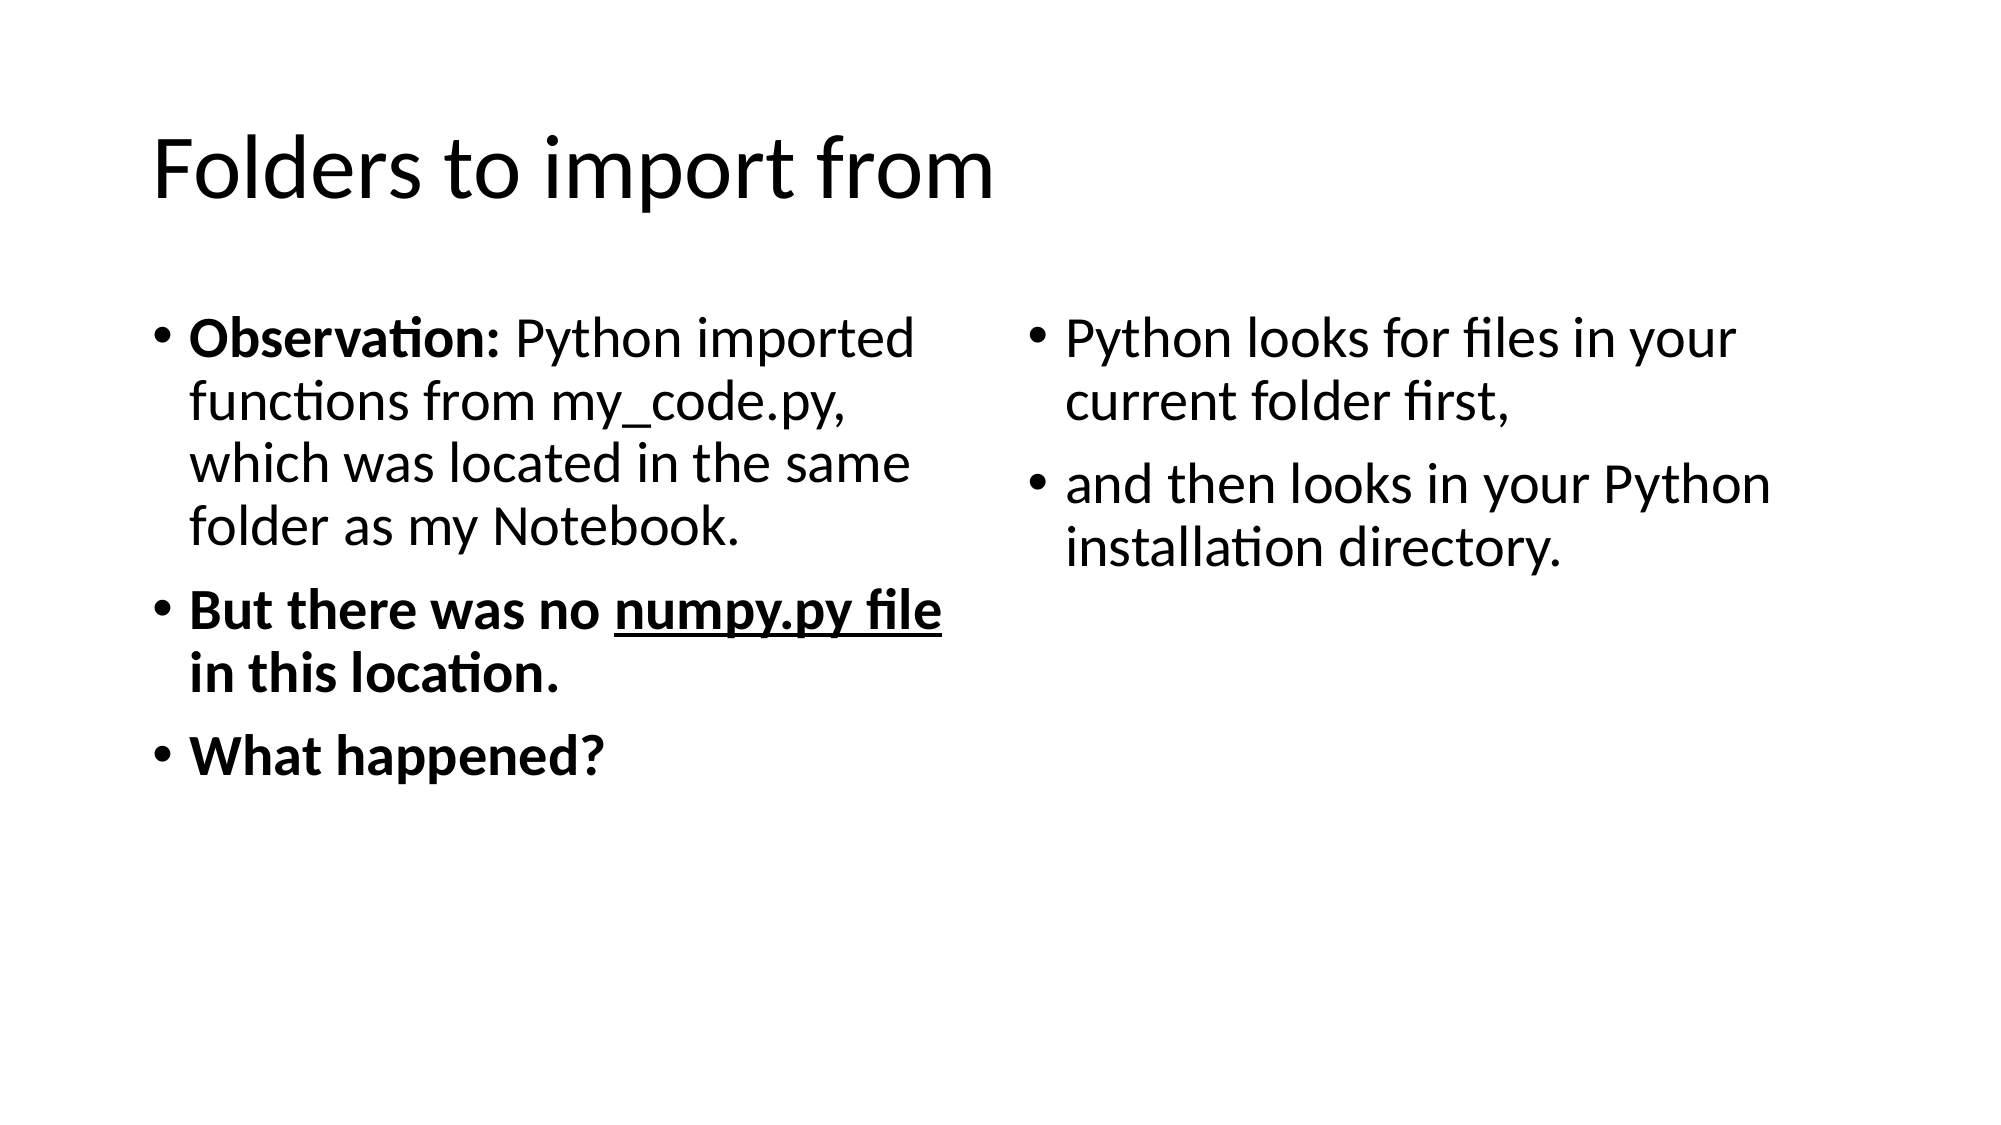

# Folders to import from
Observation: Python imported functions from my_code.py, which was located in the same folder as my Notebook.
But there was no numpy.py file in this location.
What happened?

Python looks for files in your current folder first,
and then looks in your Python installation directory.